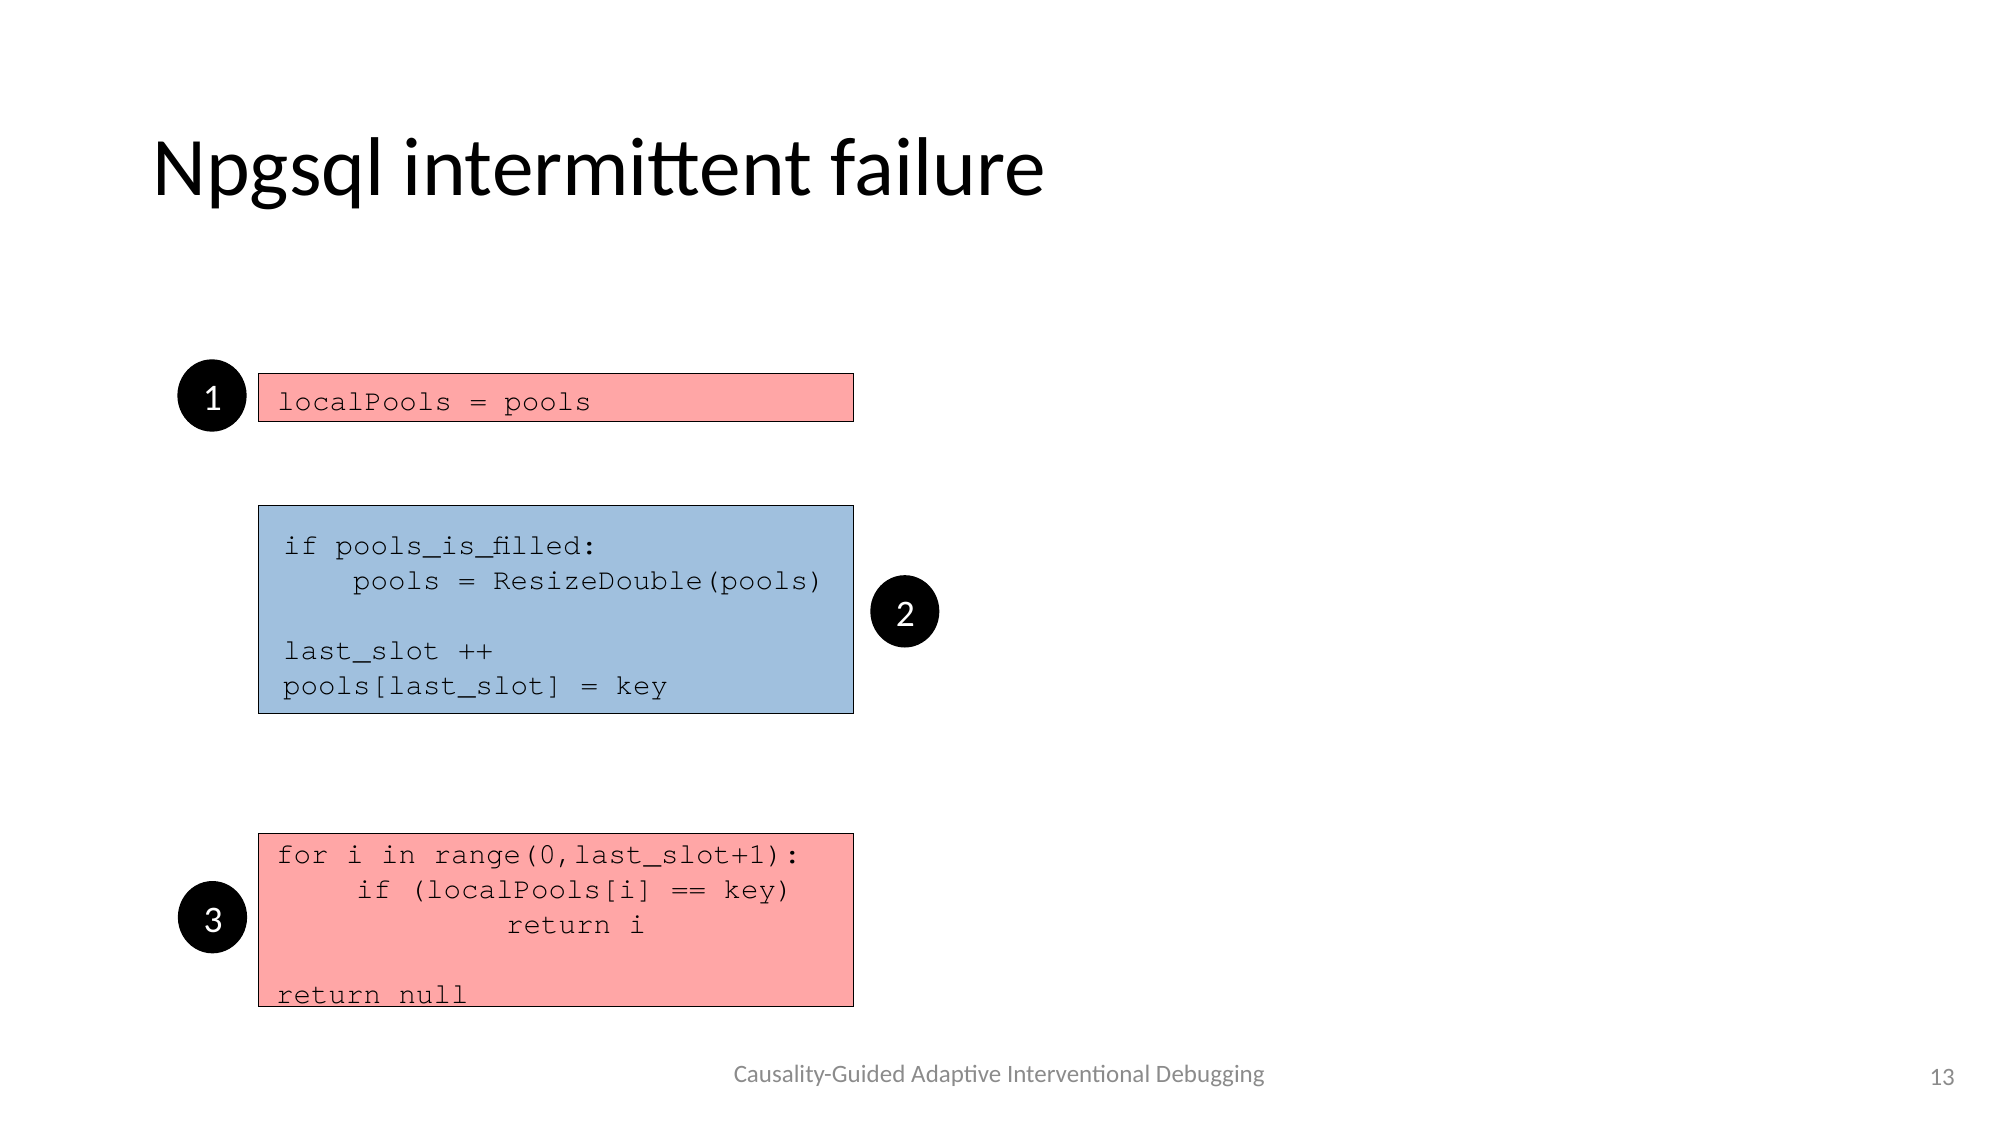

Npgsql intermittent failure
1

 localPools = pools

  if pools_is_filled:
      pools = ResizeDouble(pools)

  last_slot ++
  pools[last_slot] = key

2

    for i in range(0,last_slot+1):    	if (localPools[i] == key)
        		return i

    return null

3
Causality-Guided Adaptive Interventional Debugging
13